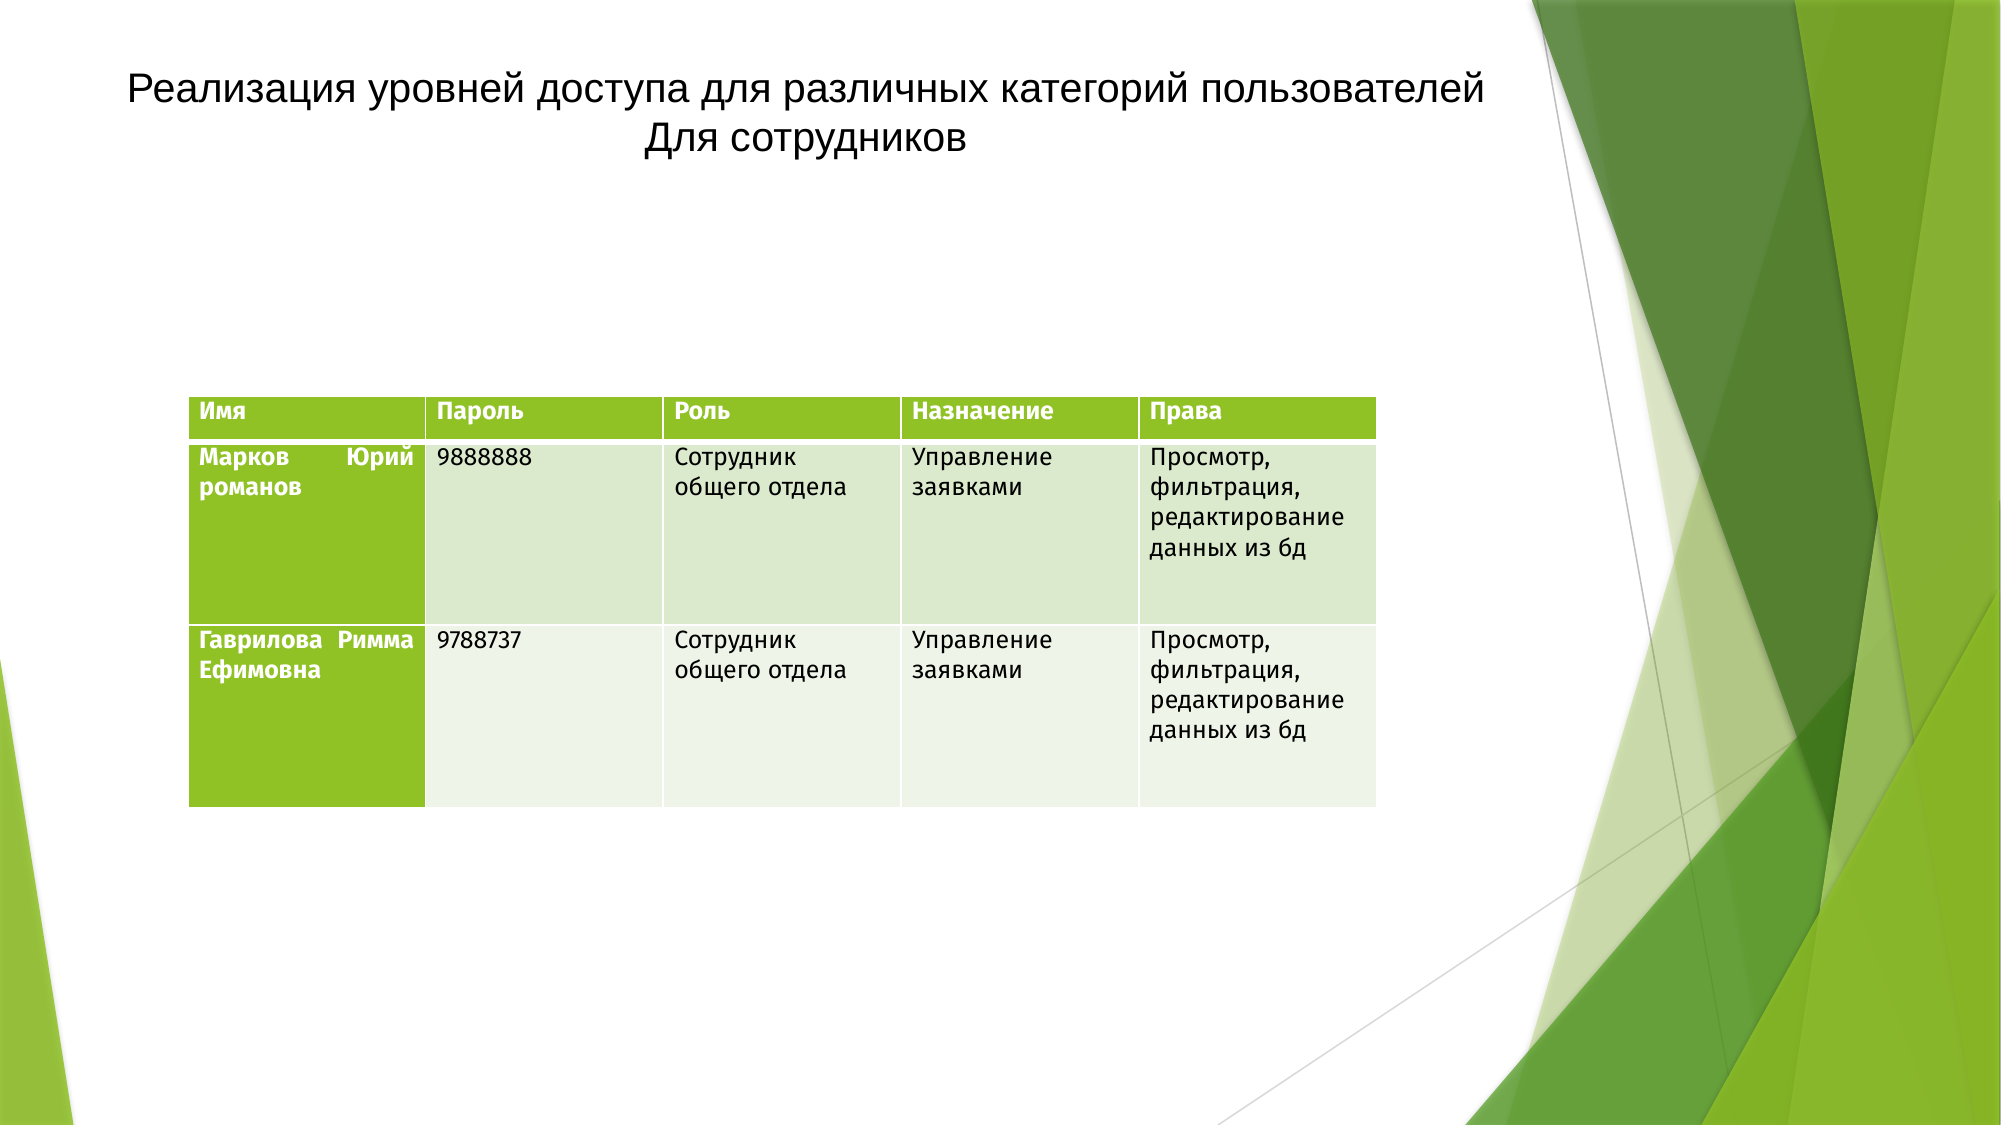

# Реализация уровней доступа для различных категорий пользователей Для сотрудников
| Имя | Пароль | Роль | Назначение | Права |
| --- | --- | --- | --- | --- |
| Марков Юрий романов | 9888888 | Сотрудник общего отдела | Управление заявками | Просмотр, фильтрация, редактирование данных из бд |
| Гаврилова Римма Ефимовна | 9788737 | Сотрудник общего отдела | Управление заявками | Просмотр, фильтрация, редактирование данных из бд |